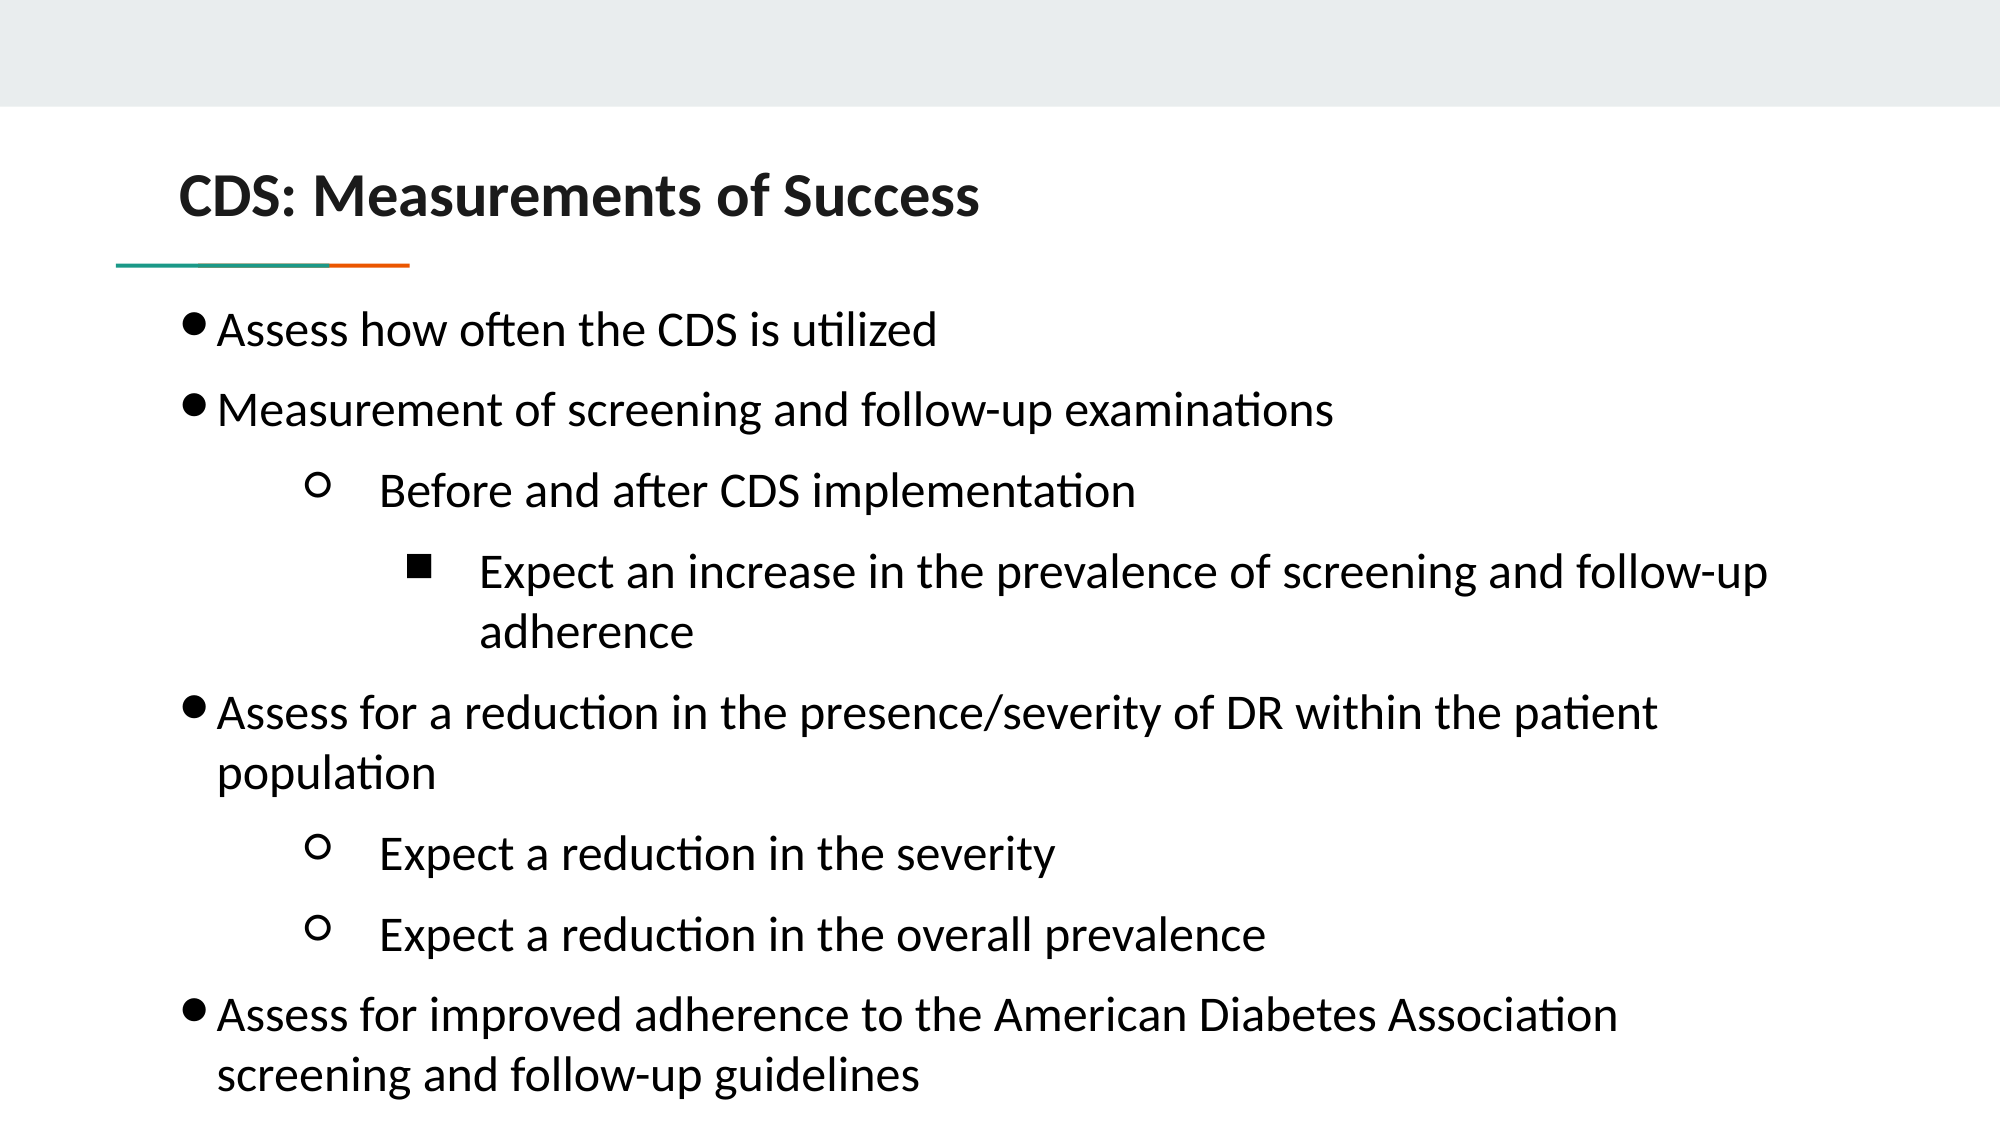

# CDS: Measurements of Success

Assess how often the CDS is utilized
Measurement of screening and follow-up examinations
Before and after CDS implementation
Expect an increase in the prevalence of screening and follow-up adherence
Assess for a reduction in the presence/severity of DR within the patient population
Expect a reduction in the severity
Expect a reduction in the overall prevalence
Assess for improved adherence to the American Diabetes Association screening and follow-up guidelines